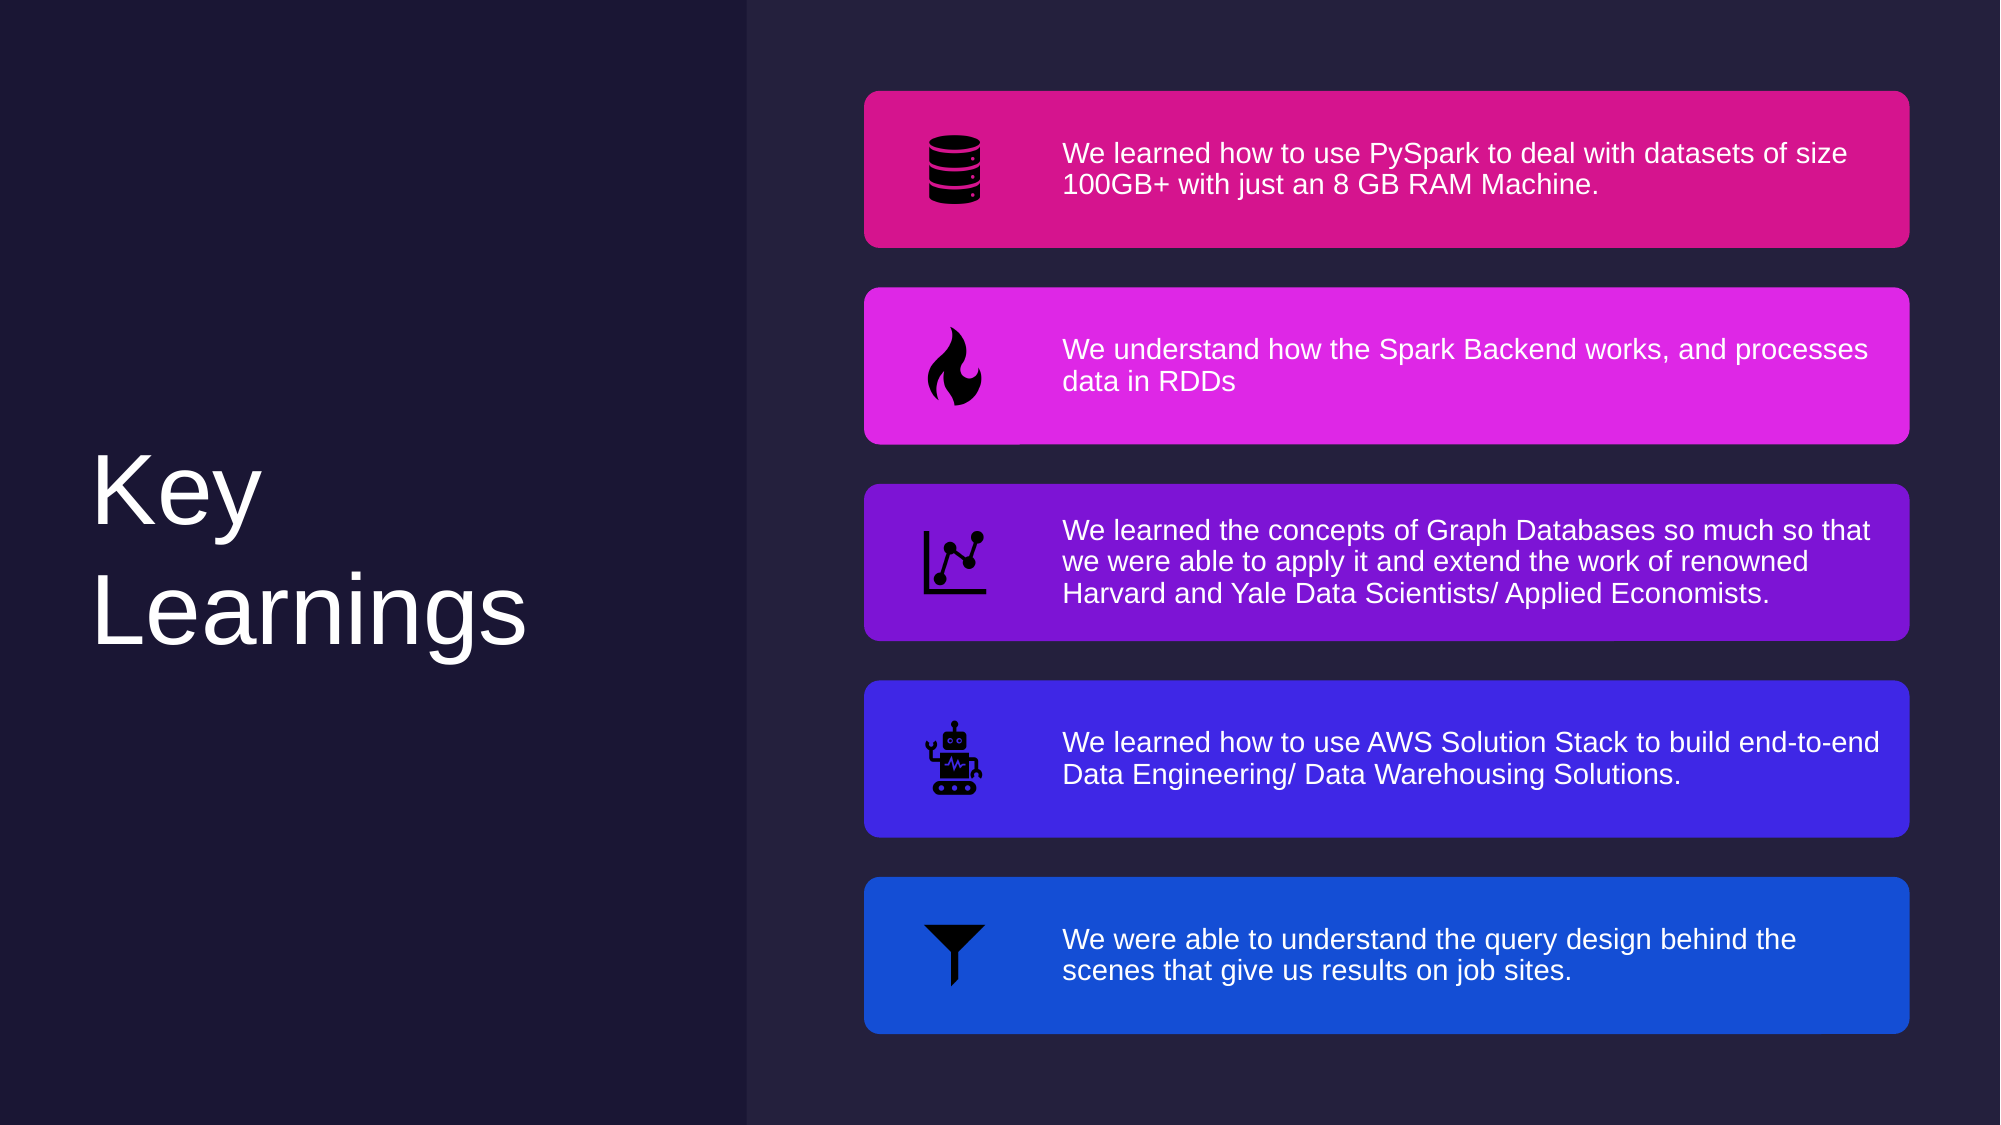

# Key Learnings

We learned how to use PySpark to deal with datasets of size 100GB+ with just an 8 GB RAM Machine.

We understand how the Spark Backend works, and processes data in RDDs

We learned the concepts of Graph Databases so much so that we were able to apply it and extend the work of renowned Harvard and Yale Data Scientists/ Applied Economists.

We learned how to use AWS Solution Stack to build end-to-end Data Engineering/ Data Warehousing Solutions.

We were able to understand the query design behind the scenes that give us results on job sites.